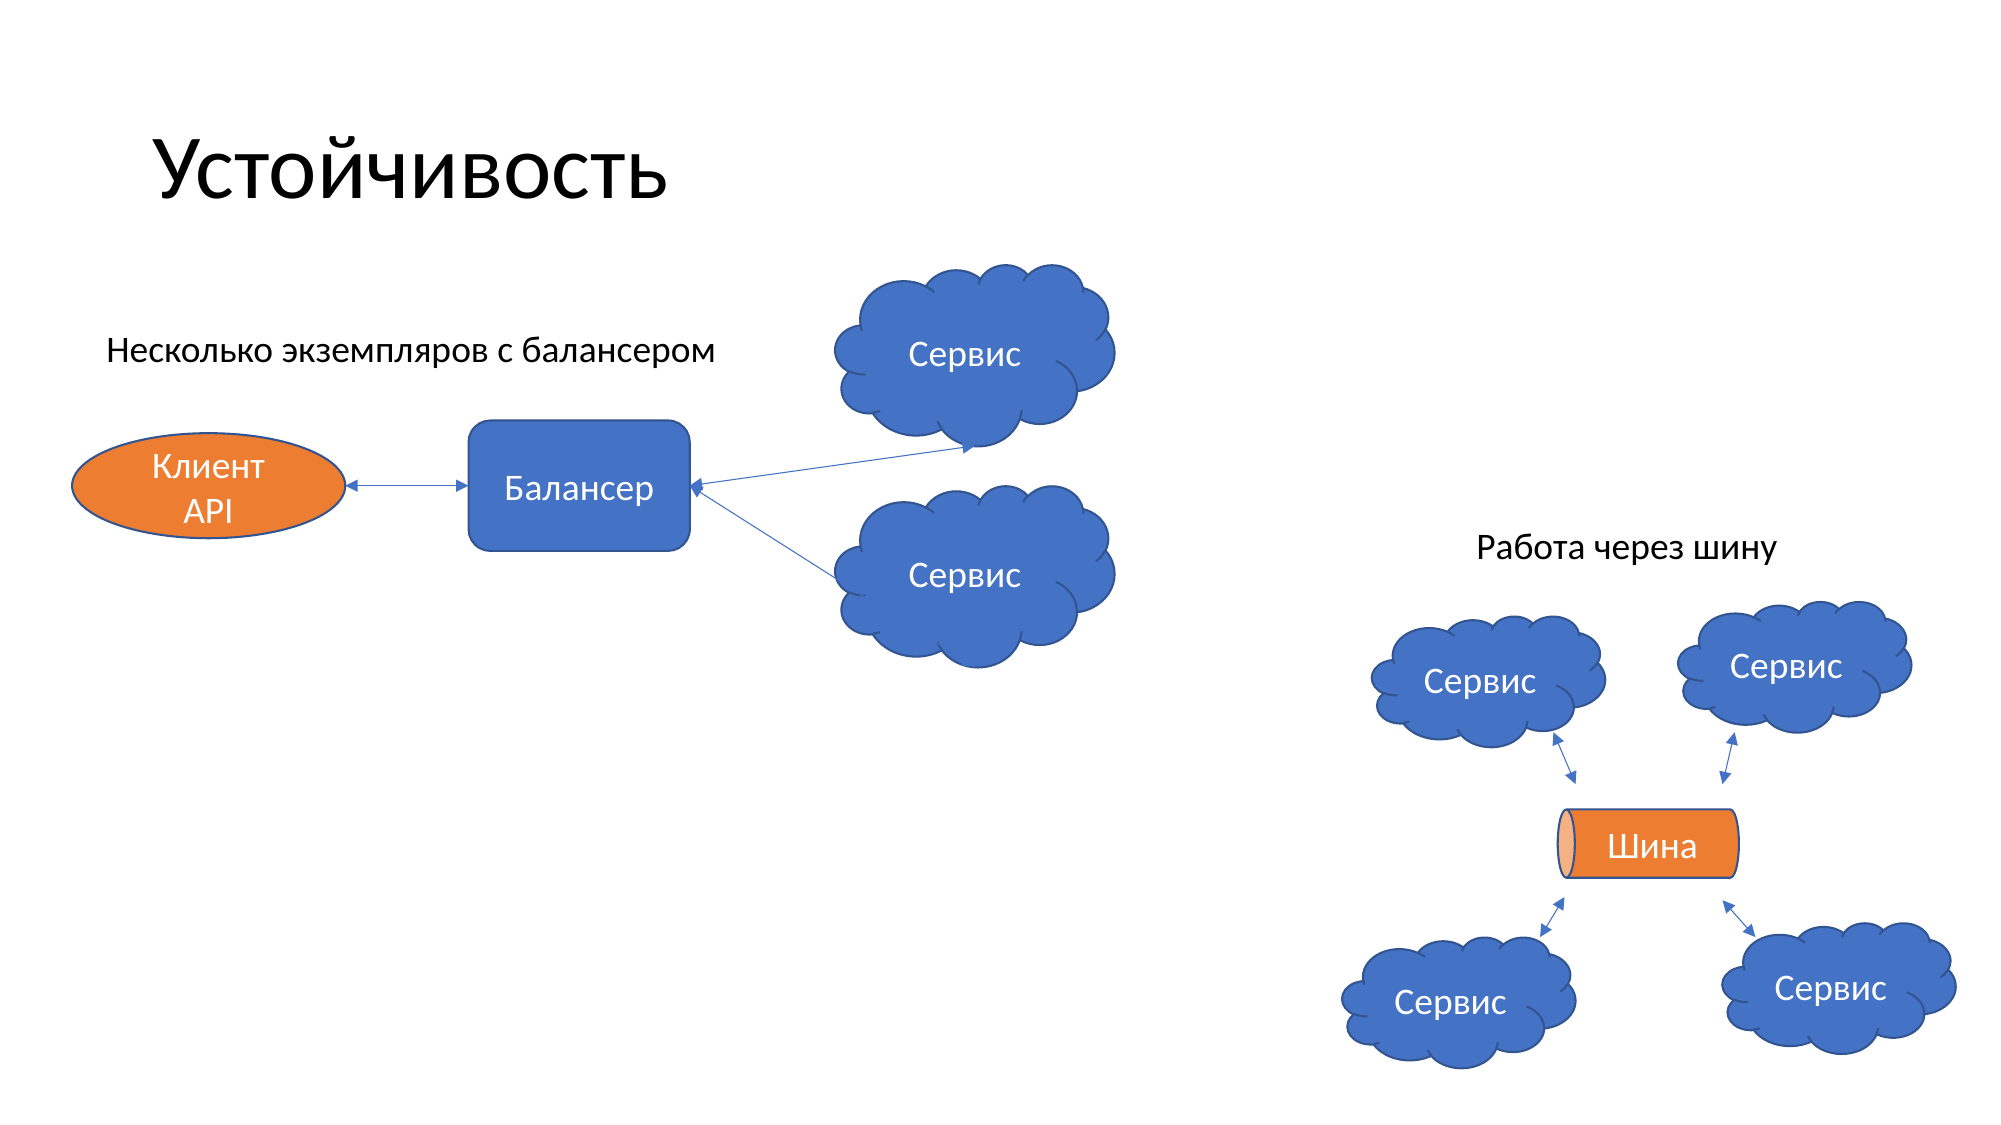

# Устойчивость
Сервис
Балансер
Клиент API
Сервис
Несколько экземпляров с балансером
Работа через шину
Сервис
Сервис
Шина
Сервис
Сервис